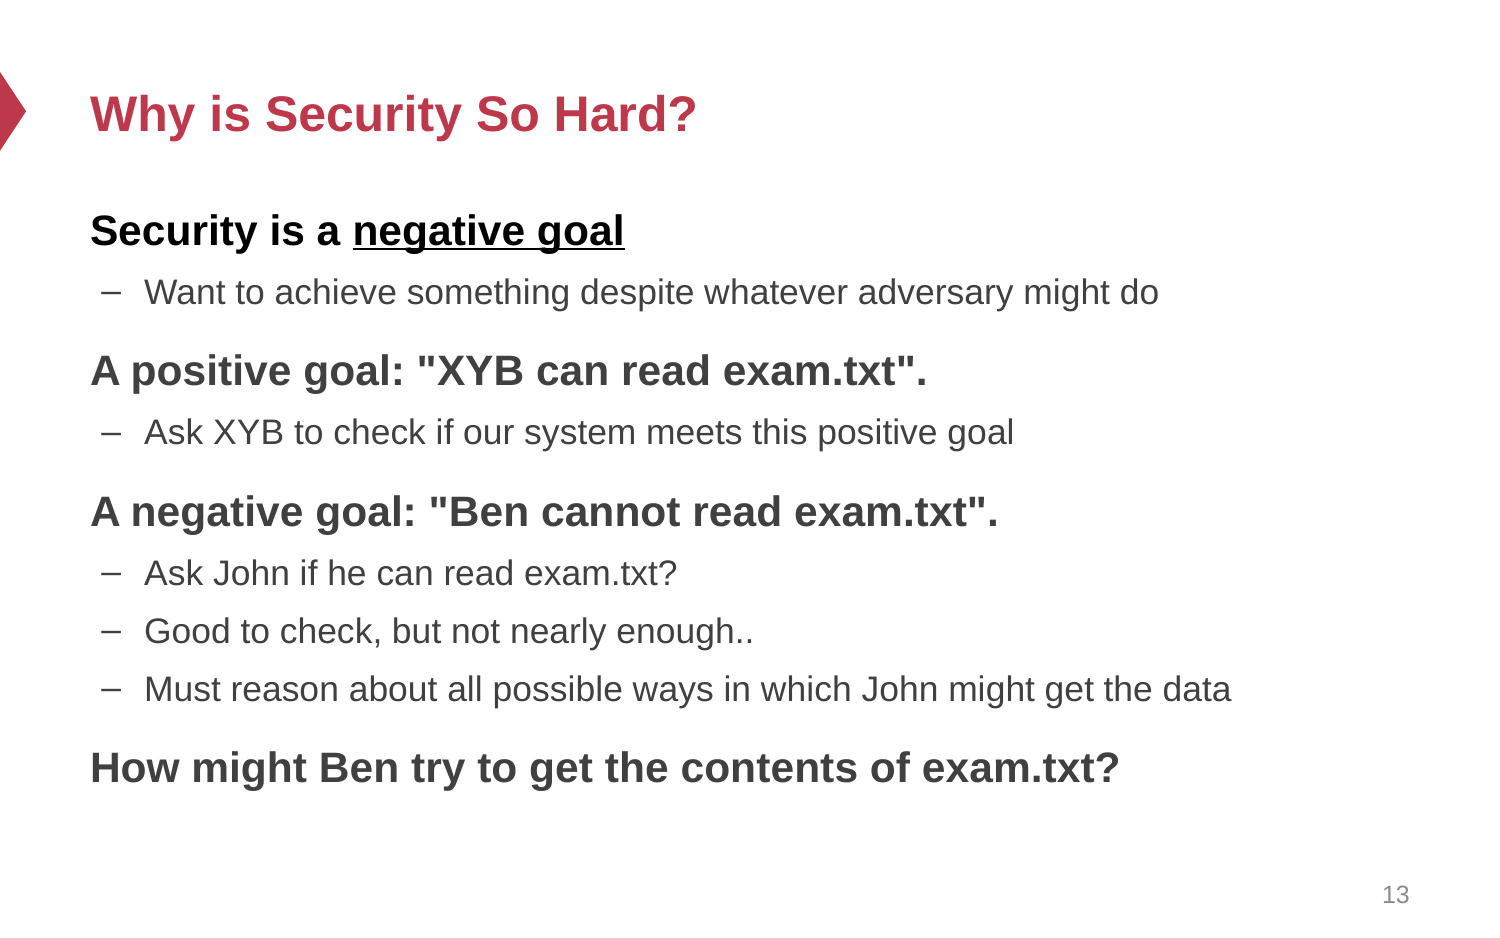

# Why is Security So Hard?
Security is a negative goal
Want to achieve something despite whatever adversary might do
A positive goal: "XYB can read exam.txt".
Ask XYB to check if our system meets this positive goal
A negative goal: "Ben cannot read exam.txt".
Ask John if he can read exam.txt?
Good to check, but not nearly enough..
Must reason about all possible ways in which John might get the data
How might Ben try to get the contents of exam.txt?
13